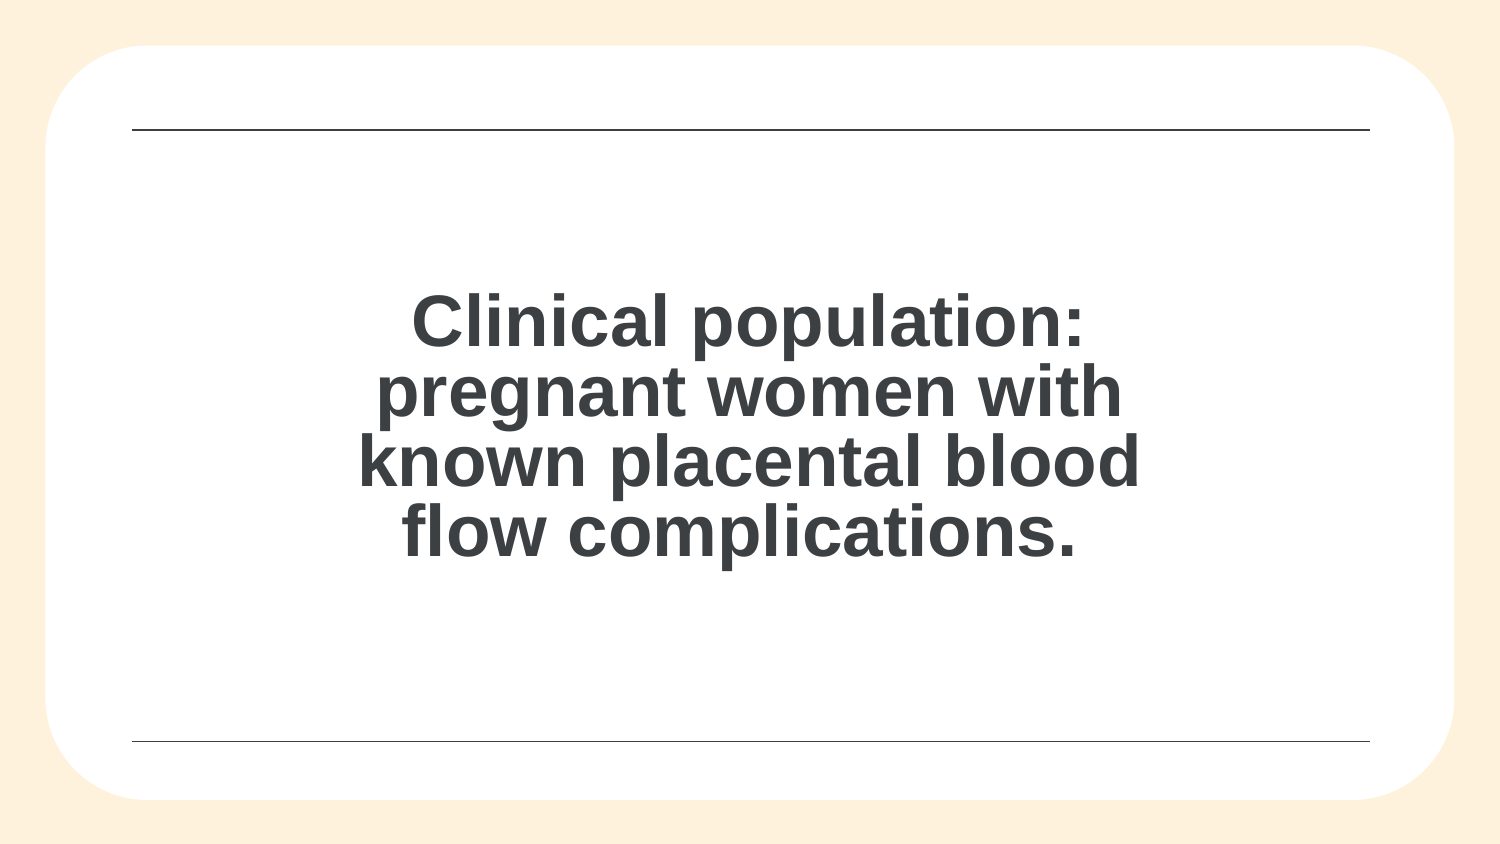

# Clinical population:
pregnant women with known placental blood flow complications.